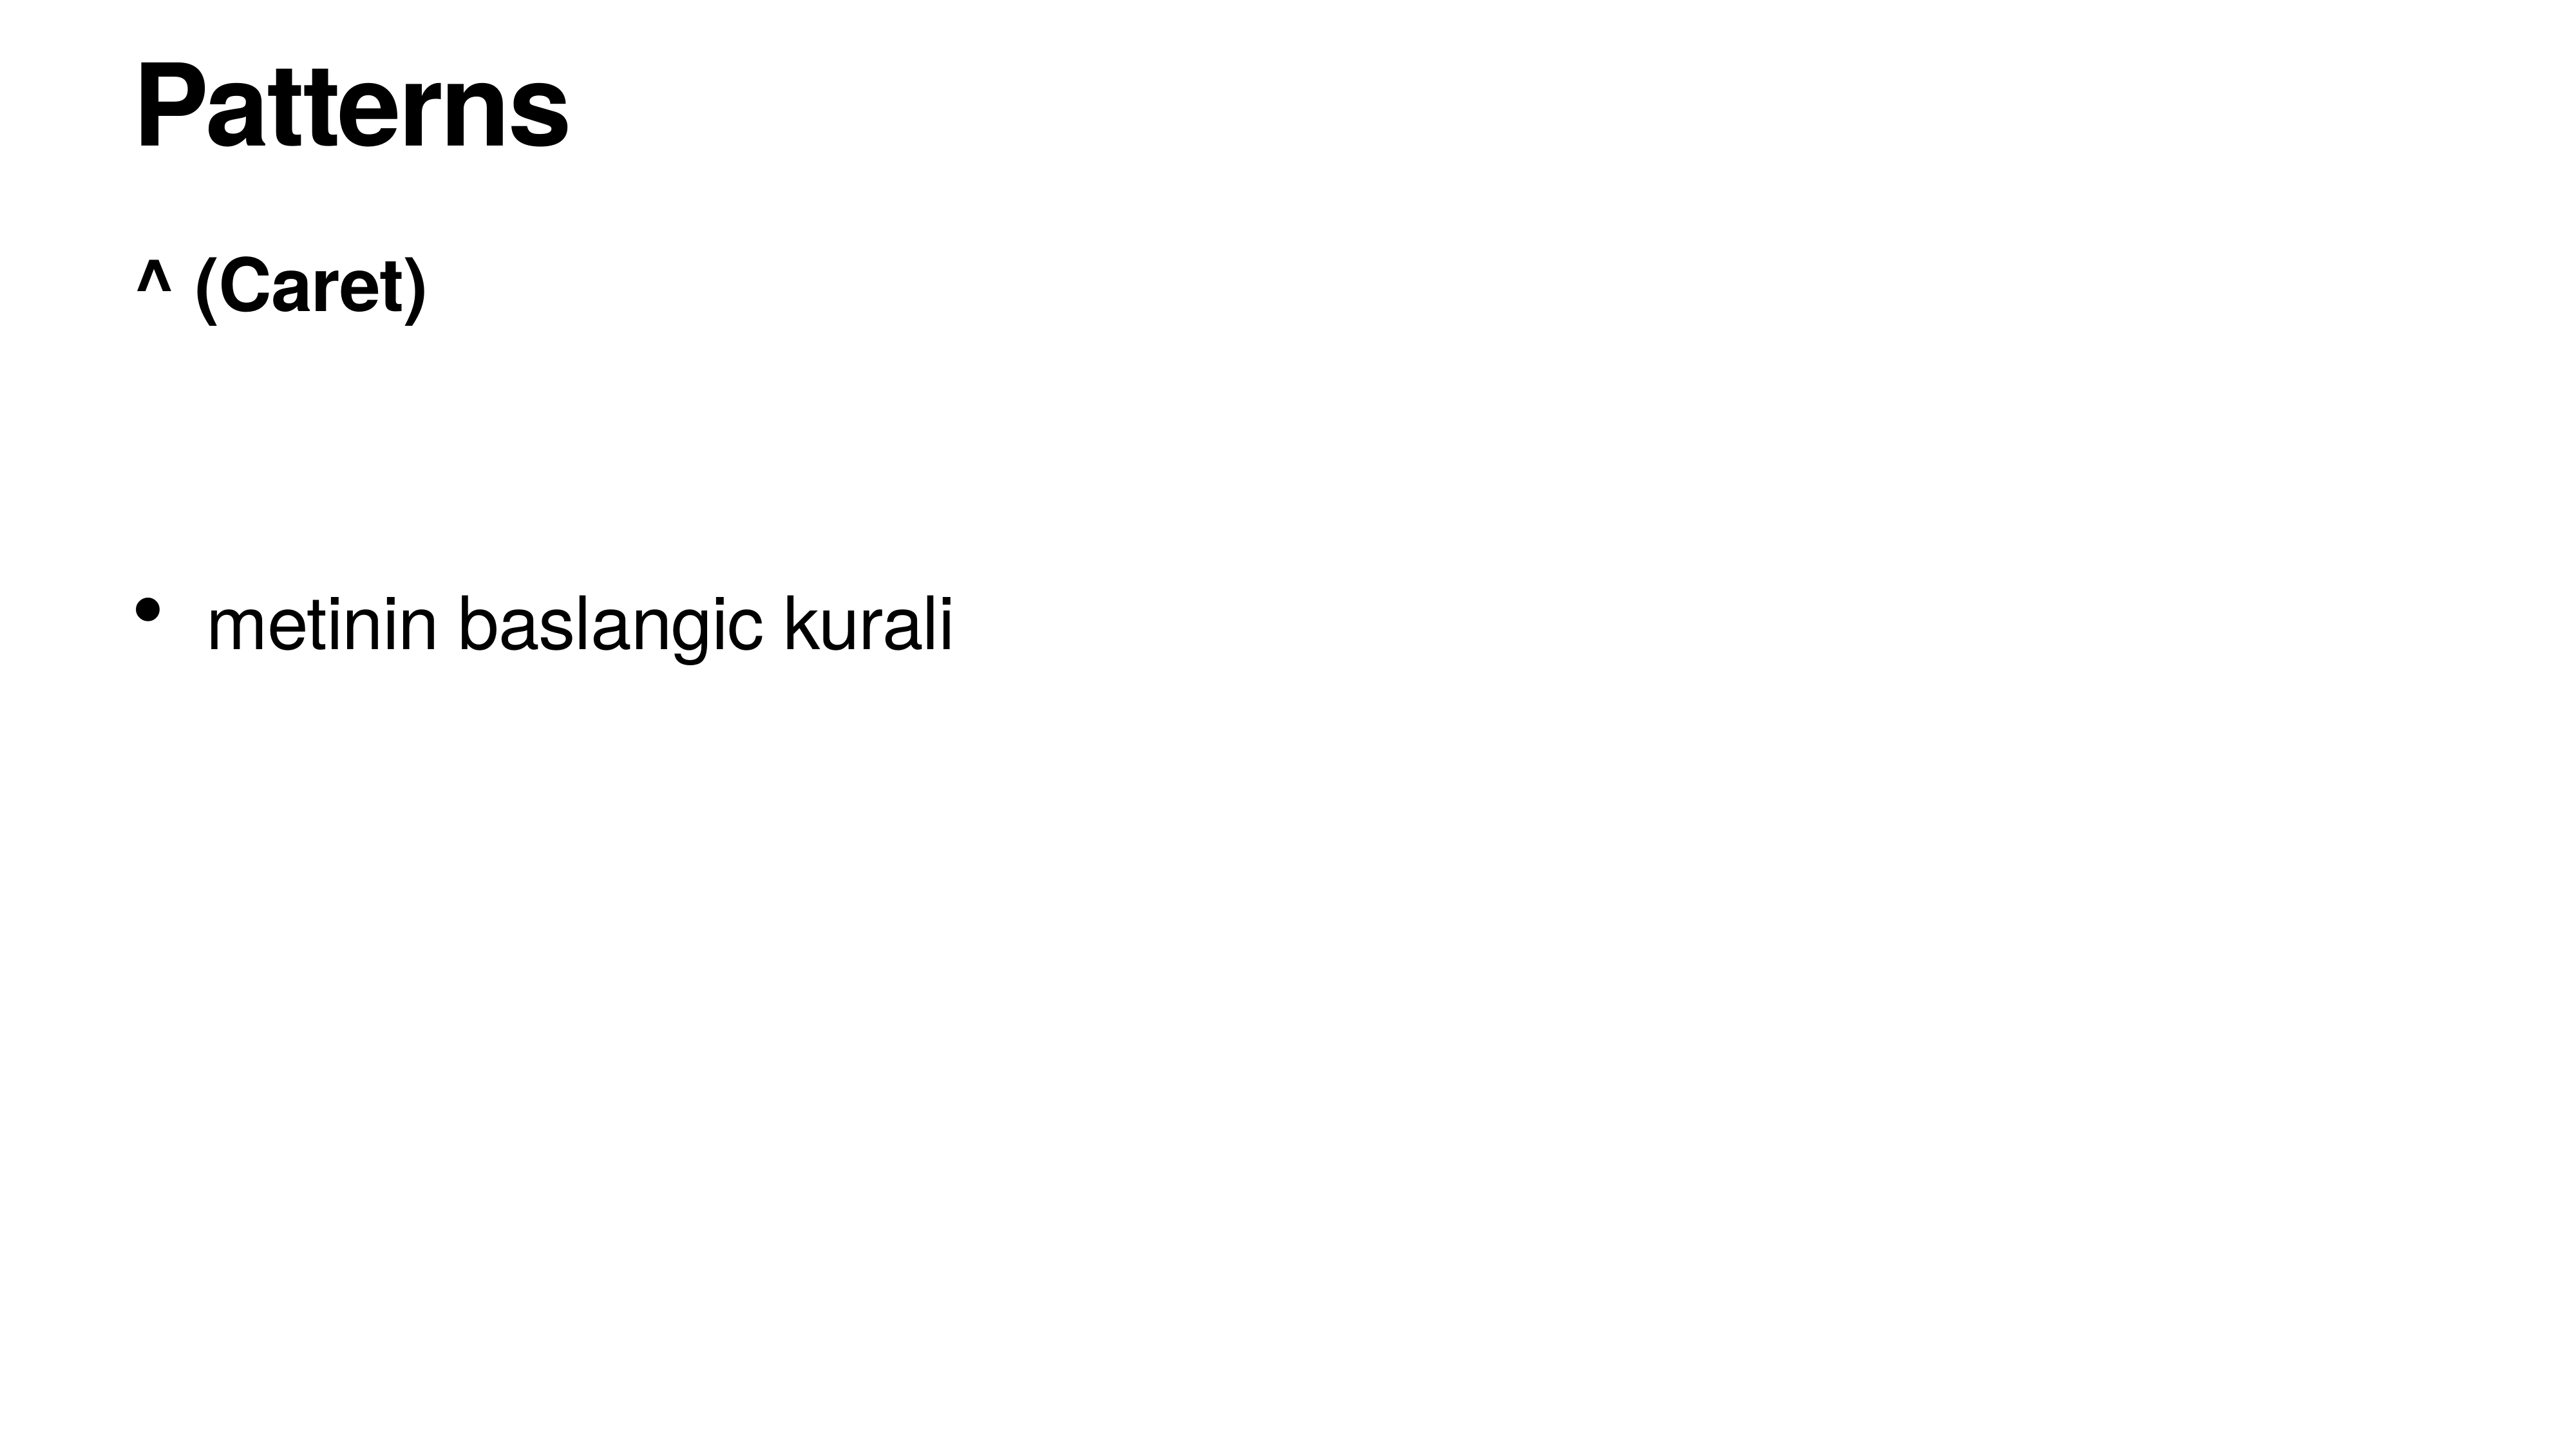

# Patterns
^ (Caret)

metinin baslangic kurali